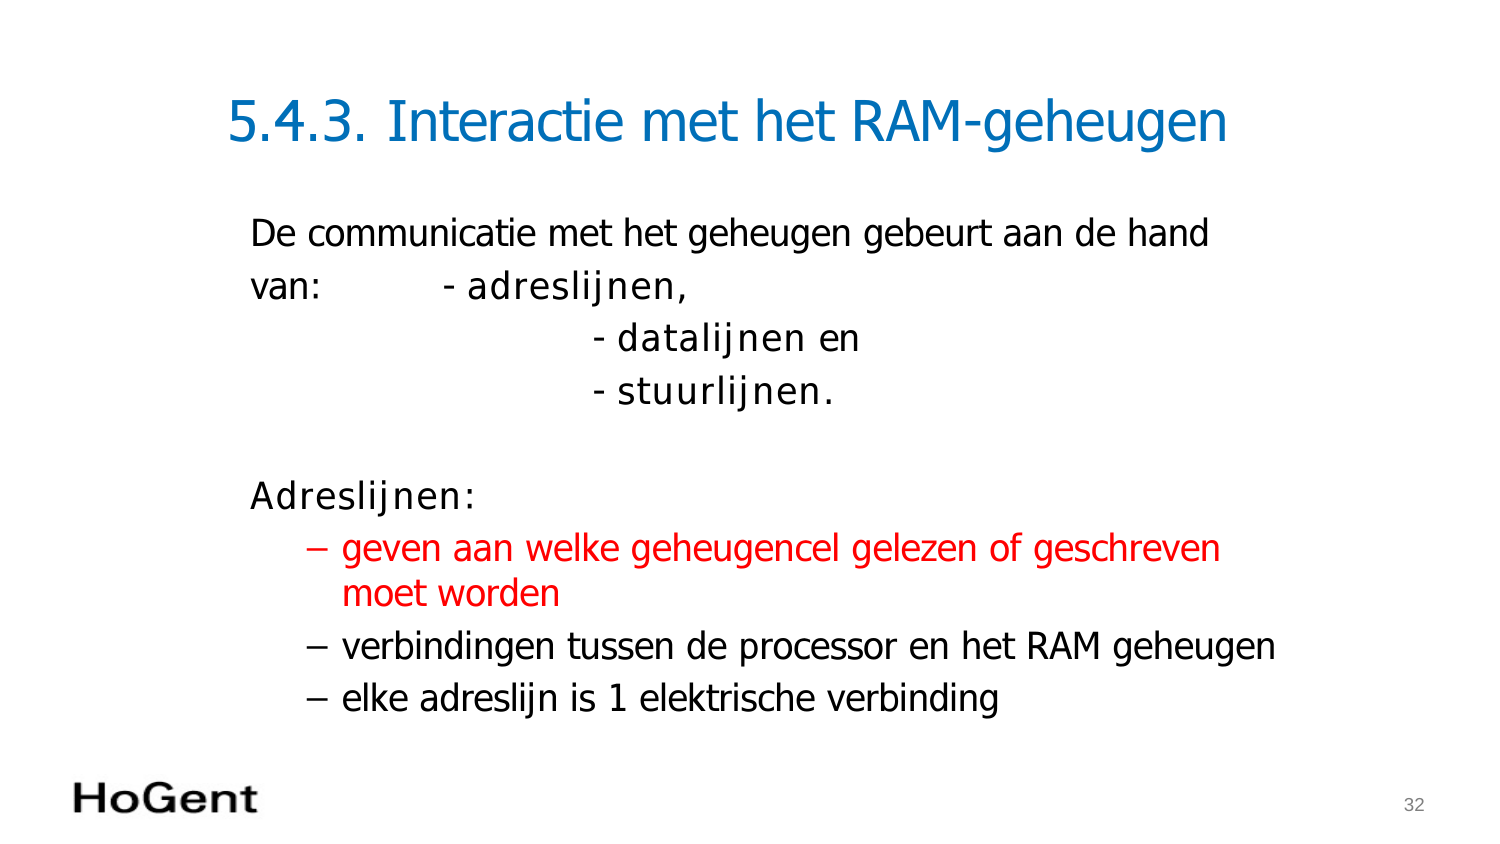

# 5.4.3. Interactie met het RAM-geheugen
De communicatie met het geheugen gebeurt aan de hand
van:	- adreslijnen,
			- datalijnen en
			- stuurlijnen.

Adreslijnen:
geven aan welke geheugencel gelezen of geschreven moet worden
verbindingen tussen de processor en het RAM geheugen
elke adreslijn is 1 elektrische verbinding
32